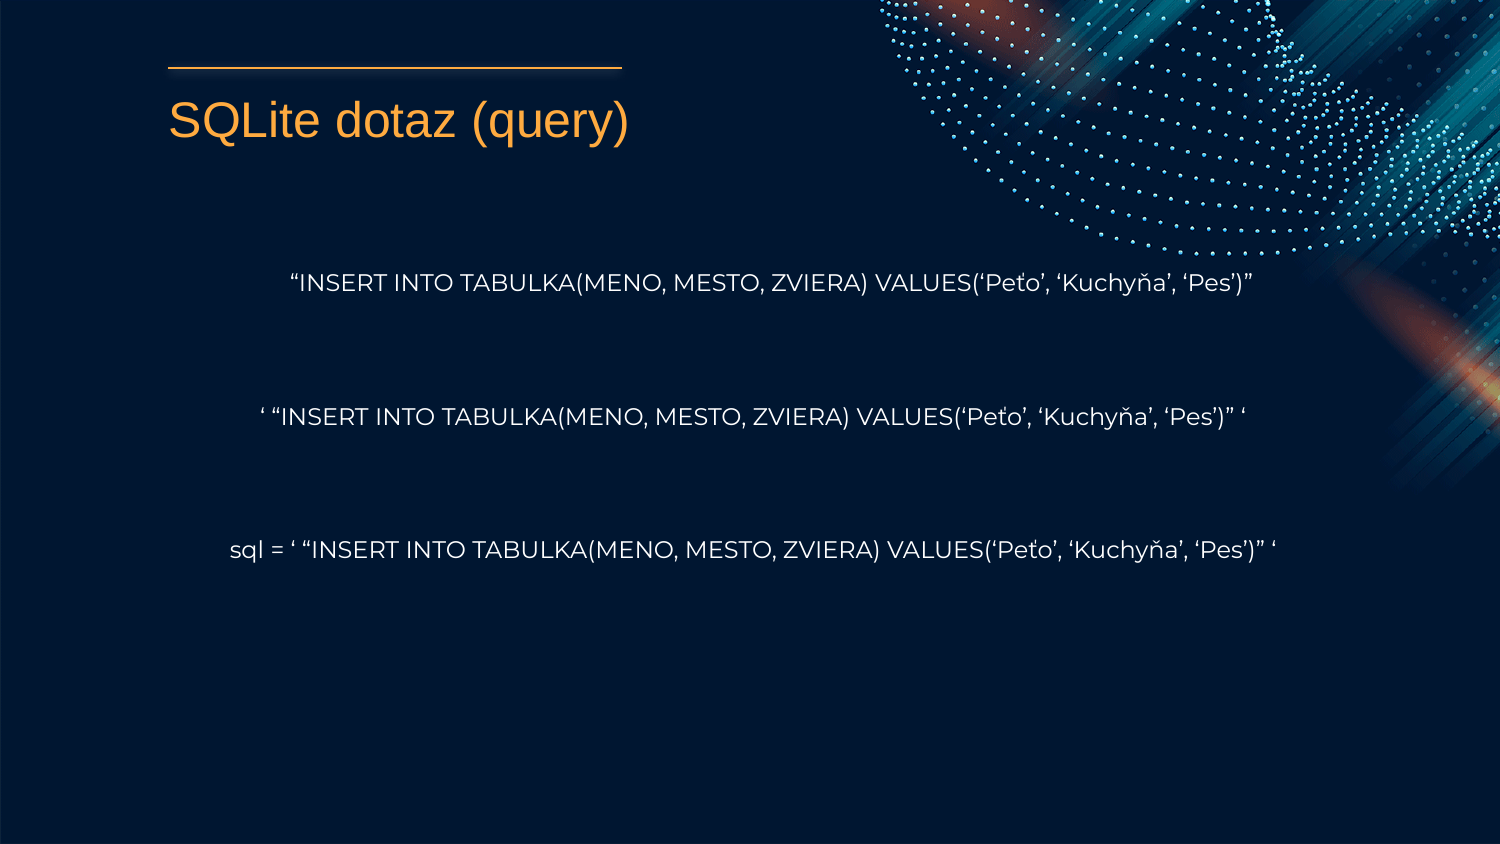

# SQLite dotaz (query)
“INSERT INTO TABULKA(MENO, MESTO, ZVIERA) VALUES(‘Peťo’, ‘Kuchyňa’, ‘Pes’)”
 ‘ “INSERT INTO TABULKA(MENO, MESTO, ZVIERA) VALUES(‘Peťo’, ‘Kuchyňa’, ‘Pes’)” ‘
 sql = ‘ “INSERT INTO TABULKA(MENO, MESTO, ZVIERA) VALUES(‘Peťo’, ‘Kuchyňa’, ‘Pes’)” ‘